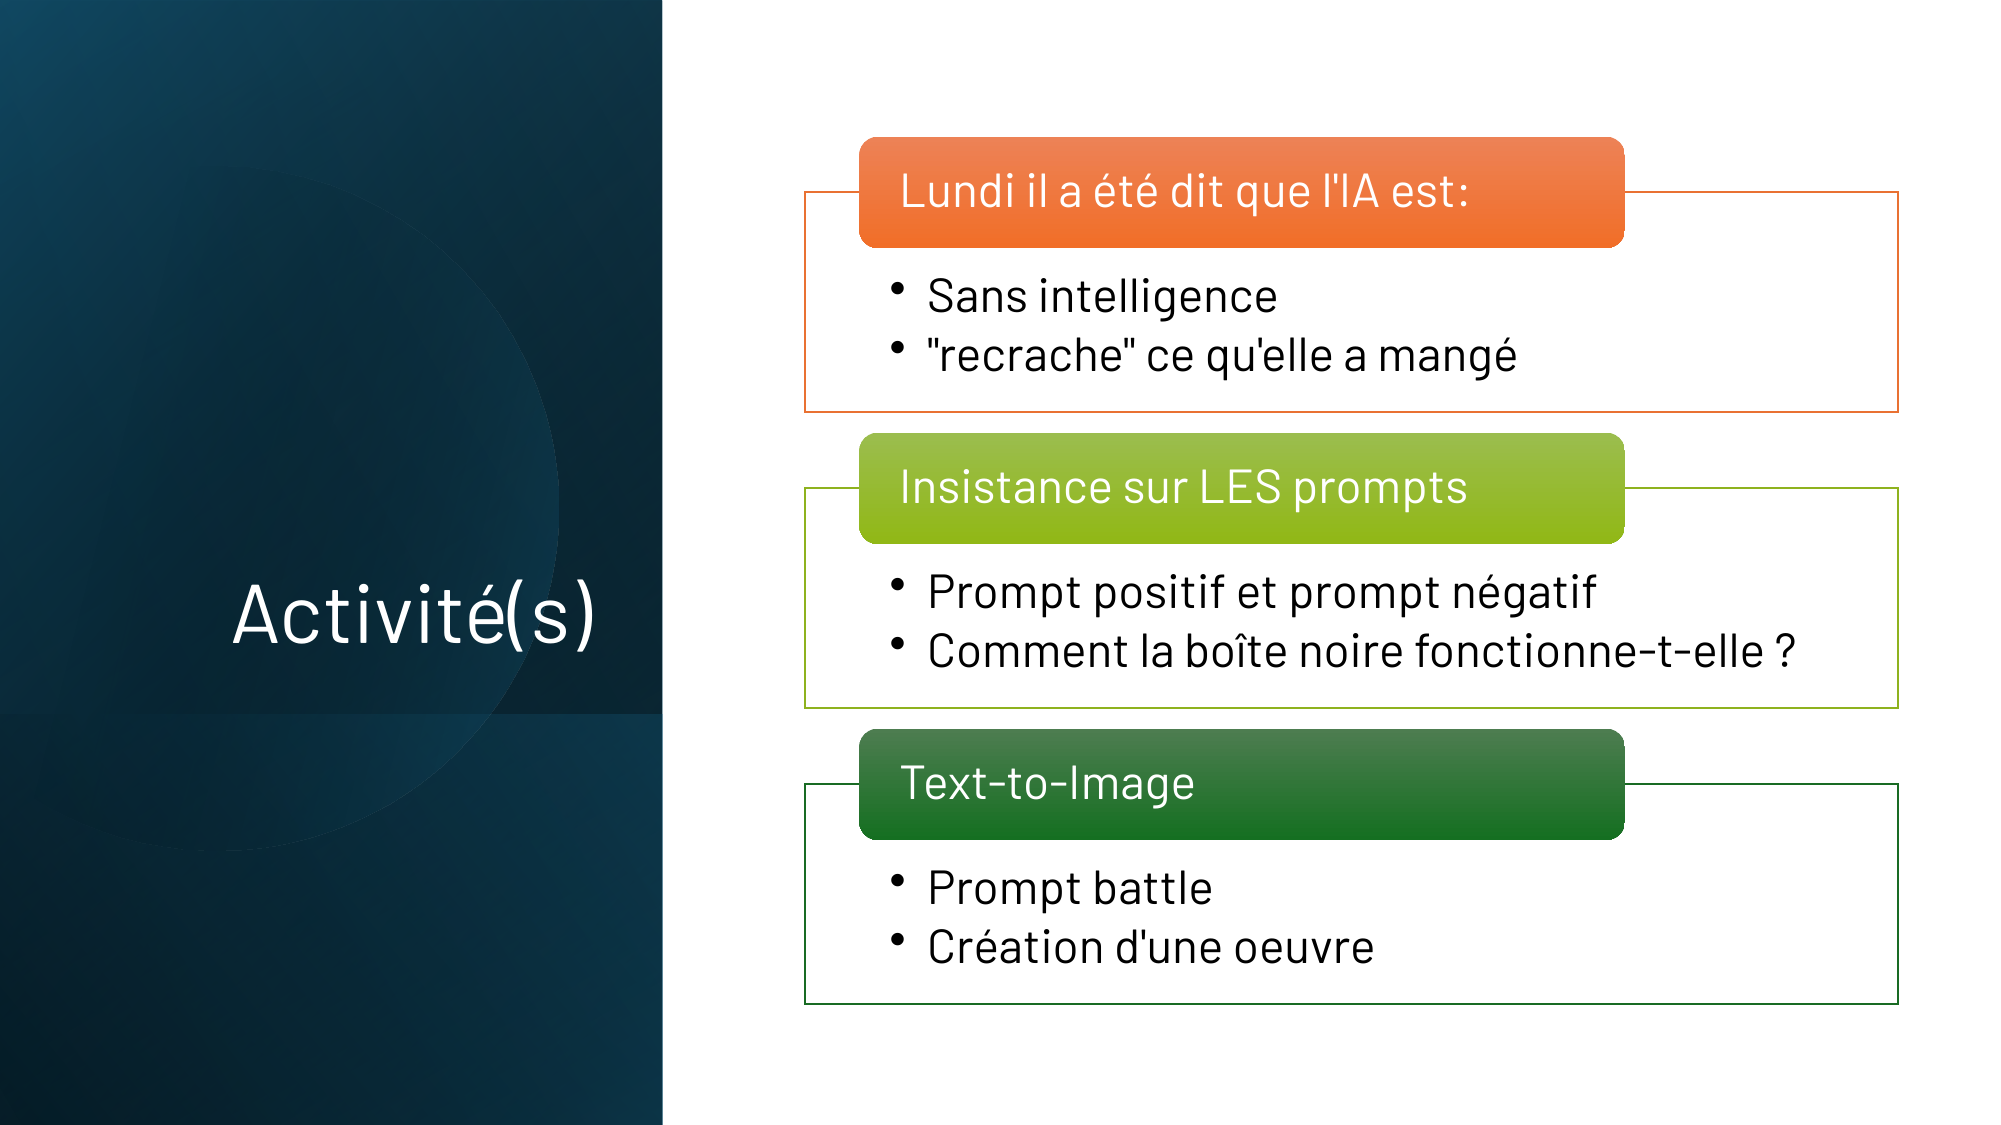

Sans intelligence
"recrache" ce qu'elle a mangé
Lundi il a été dit que l'IA est:
Prompt positif et prompt négatif
Comment la boîte noire fonctionne-t-elle ?
Insistance sur LES prompts
Prompt battle
Création d'une oeuvre
Text-to-Image

# Activité(s)